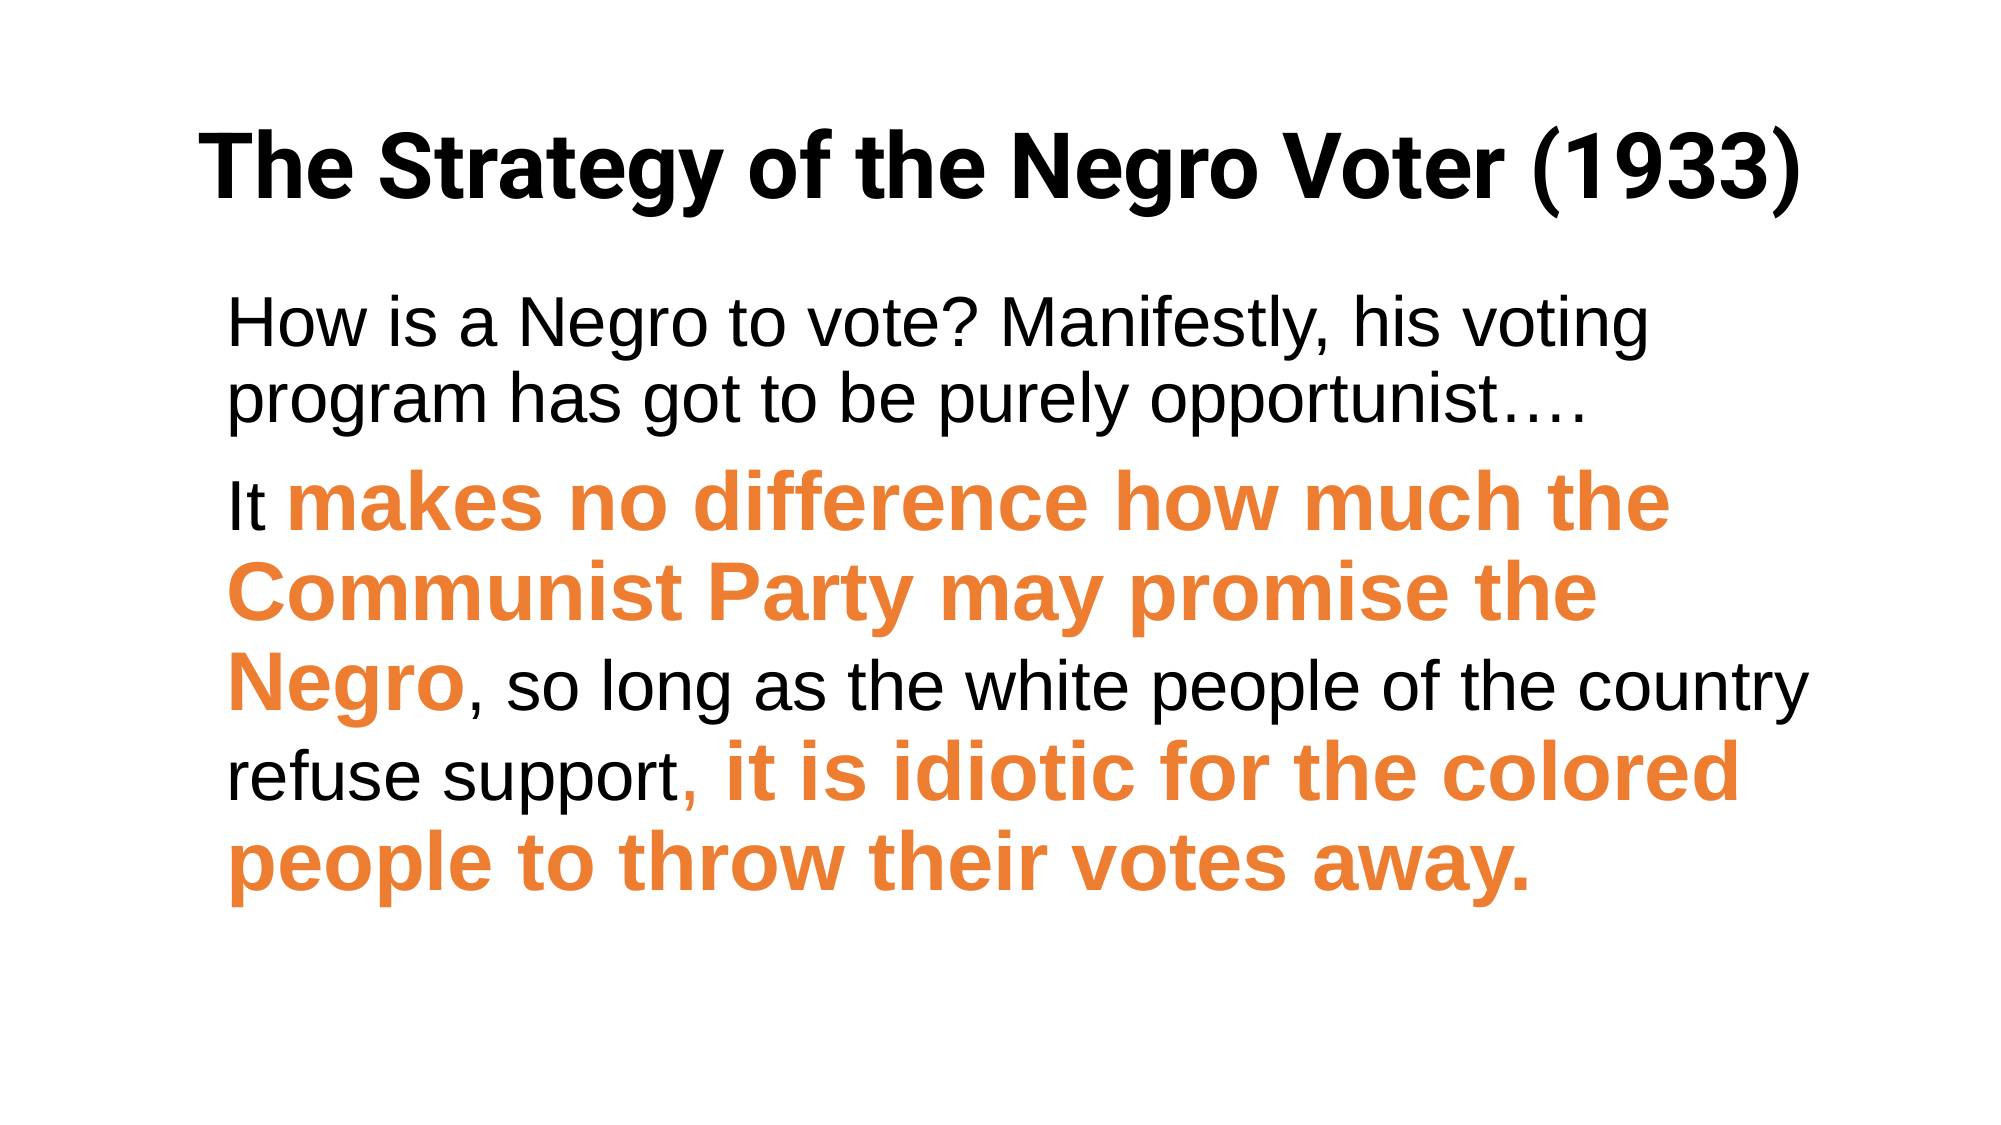

# The Strategy of the Negro Voter (1933)
How is a Negro to vote? Manifestly, his voting program has got to be purely opportunist….
It makes no difference how much the Communist Party may promise the Negro, so long as the white people of the country refuse support, it is idiotic for the colored people to throw their votes away.